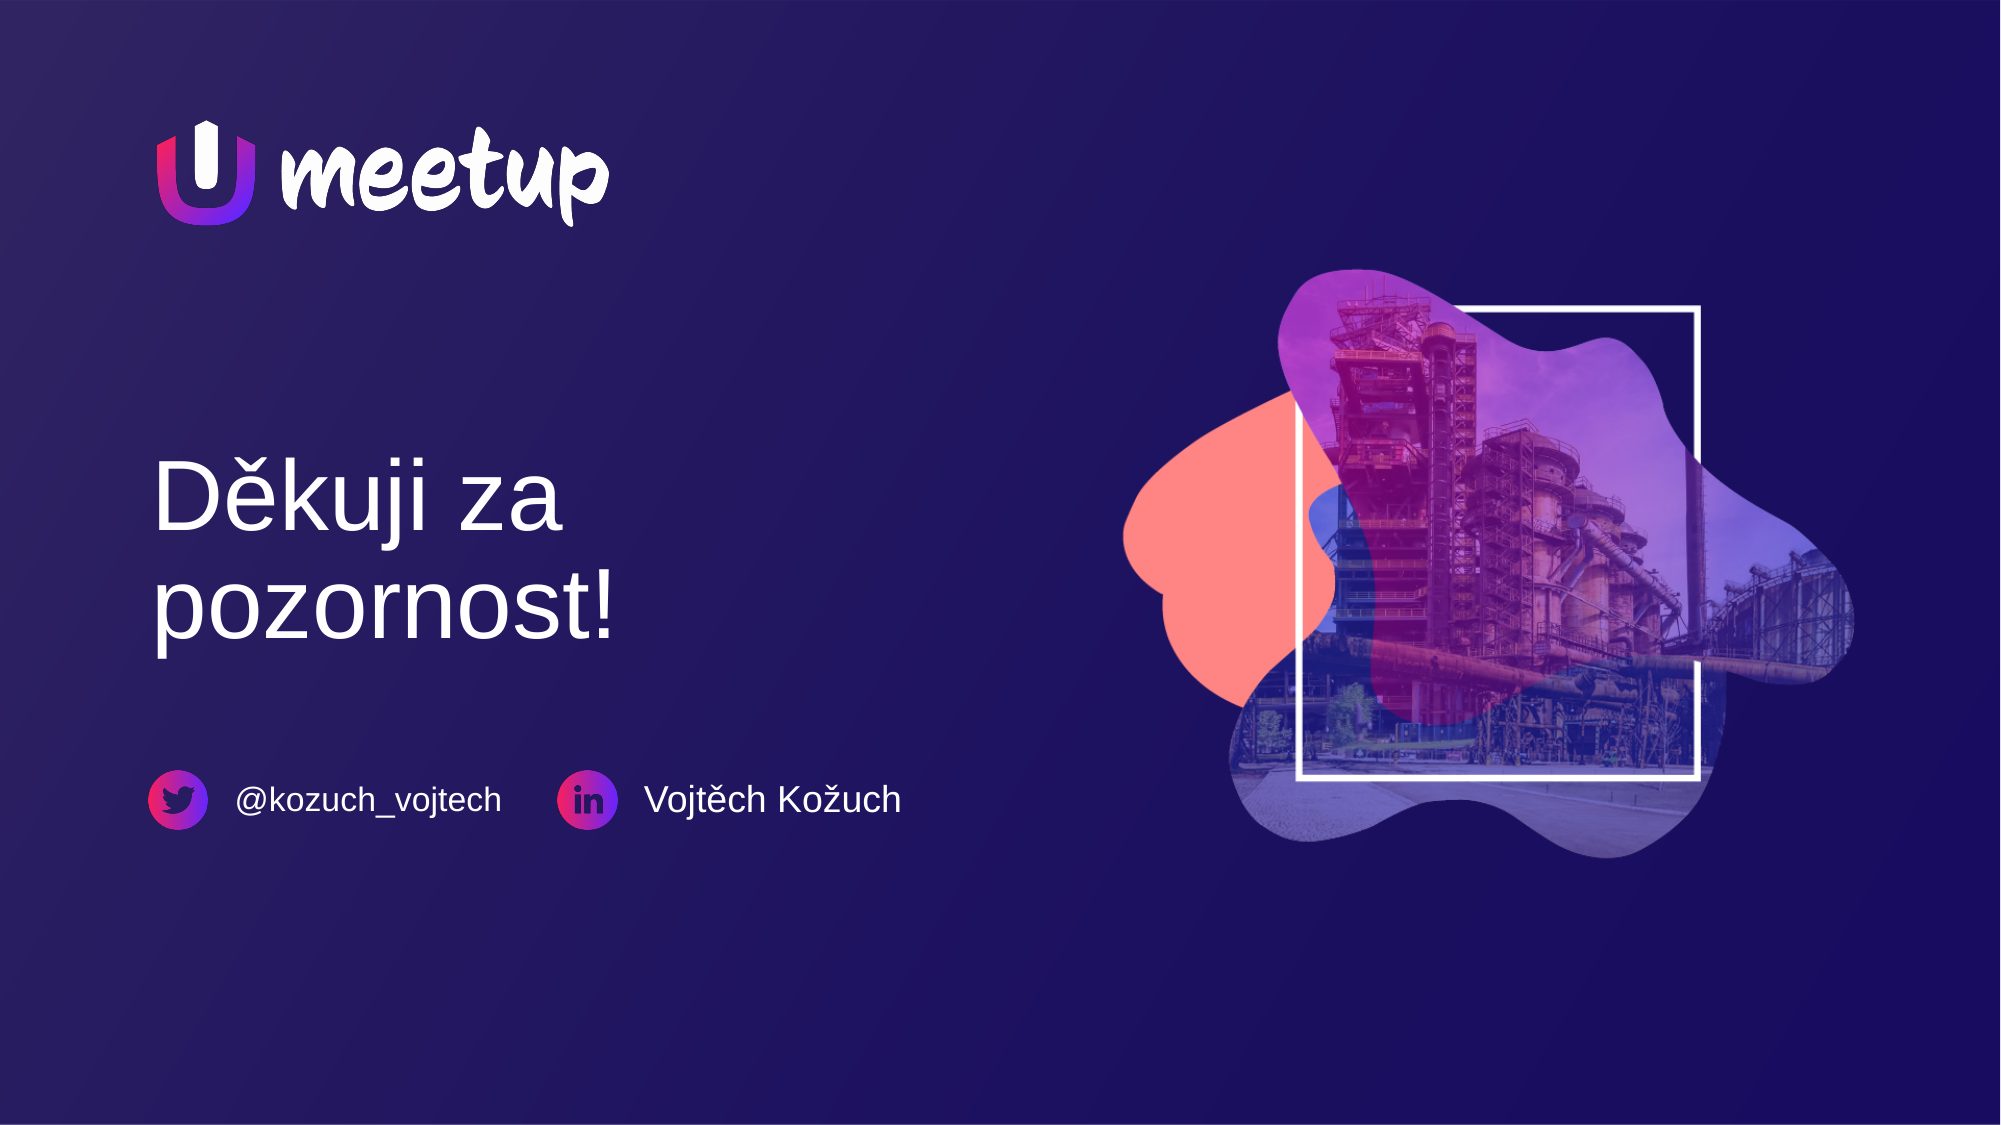

# Děkuji za pozornost!
@kozuch_vojtech
Vojtěch Kožuch